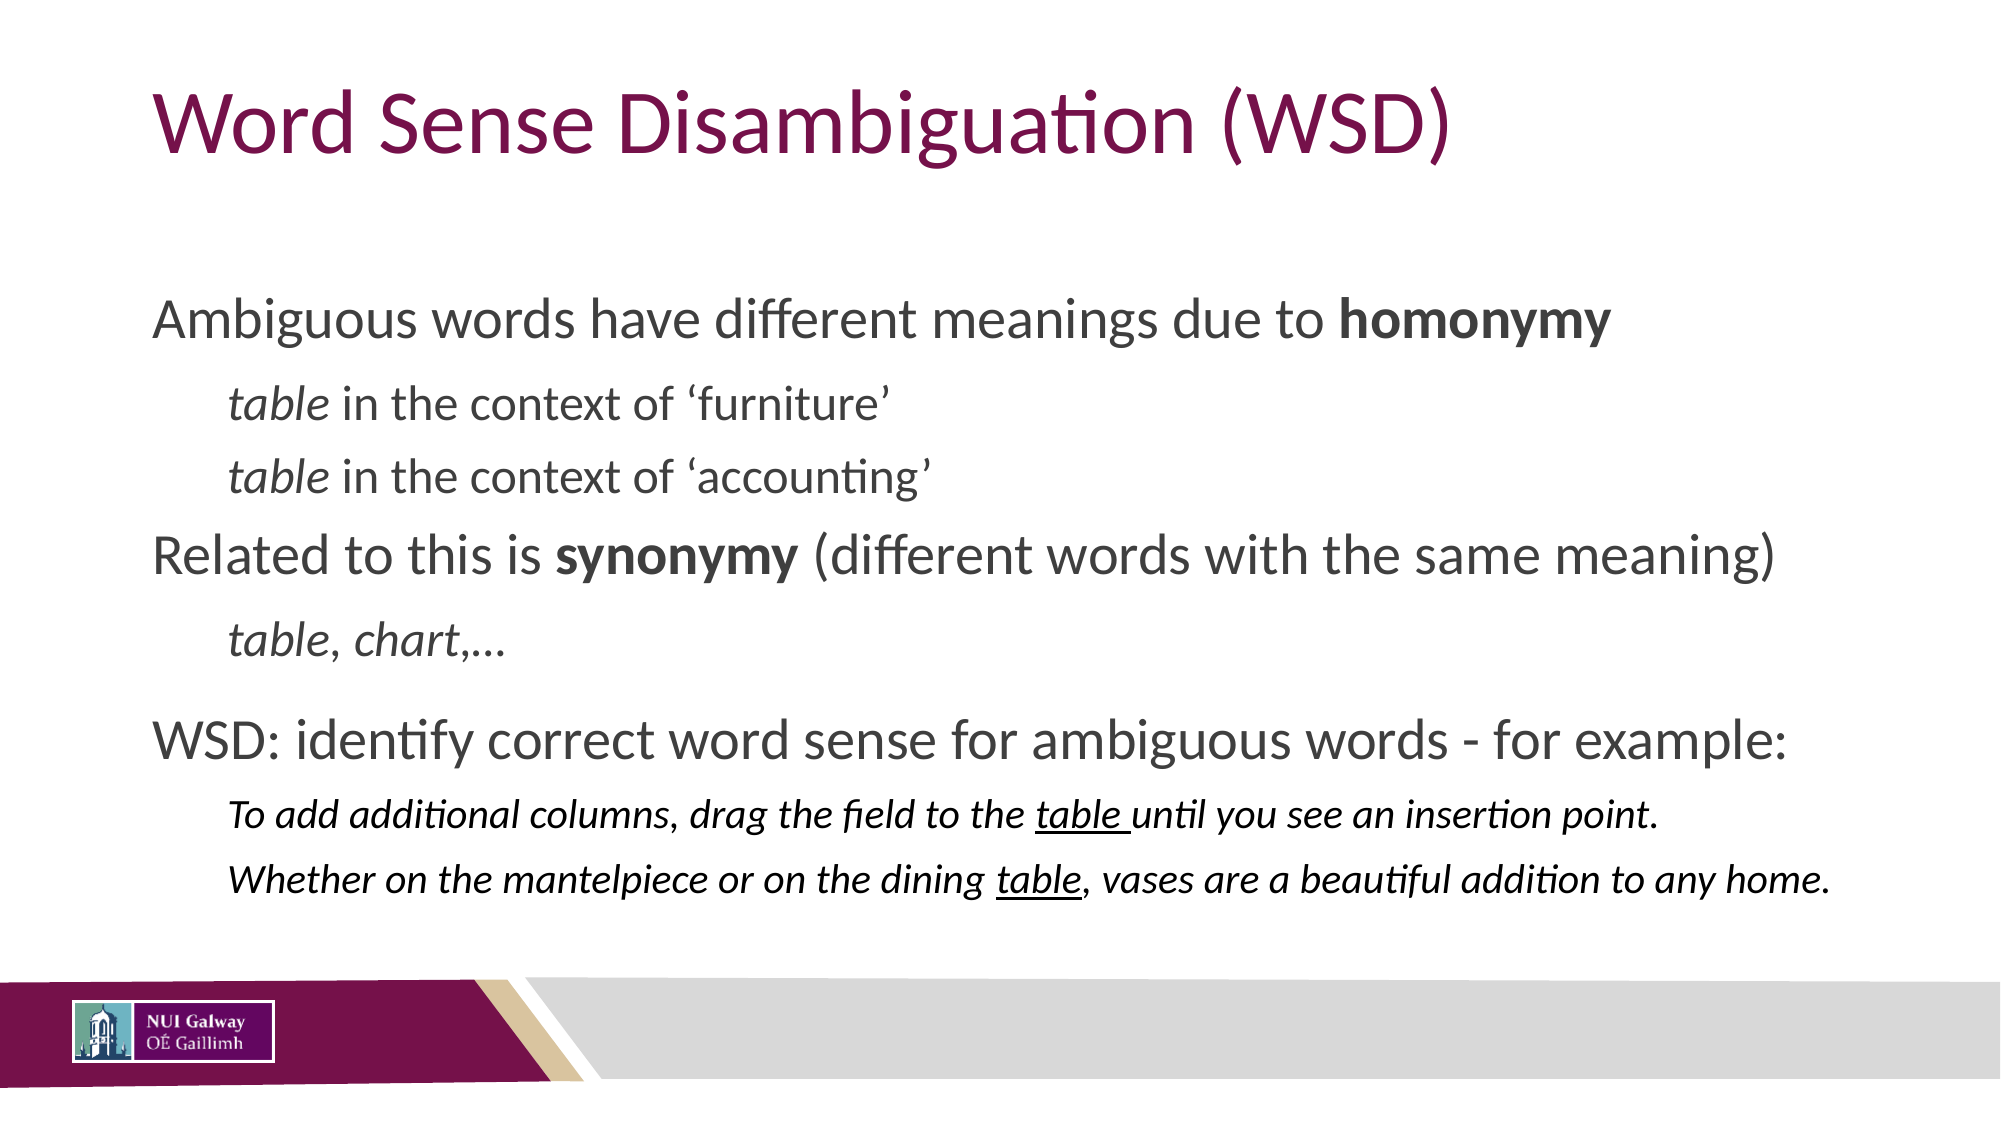

# Word Sense Disambiguation (WSD)
Ambiguous words have different meanings due to homonymy
table in the context of ‘furniture’
table in the context of ‘accounting’
Related to this is synonymy (different words with the same meaning)
table, chart,…
WSD: identify correct word sense for ambiguous words - for example:
To add additional columns, drag the field to the table until you see an insertion point.
Whether on the mantelpiece or on the dining table, vases are a beautiful addition to any home.